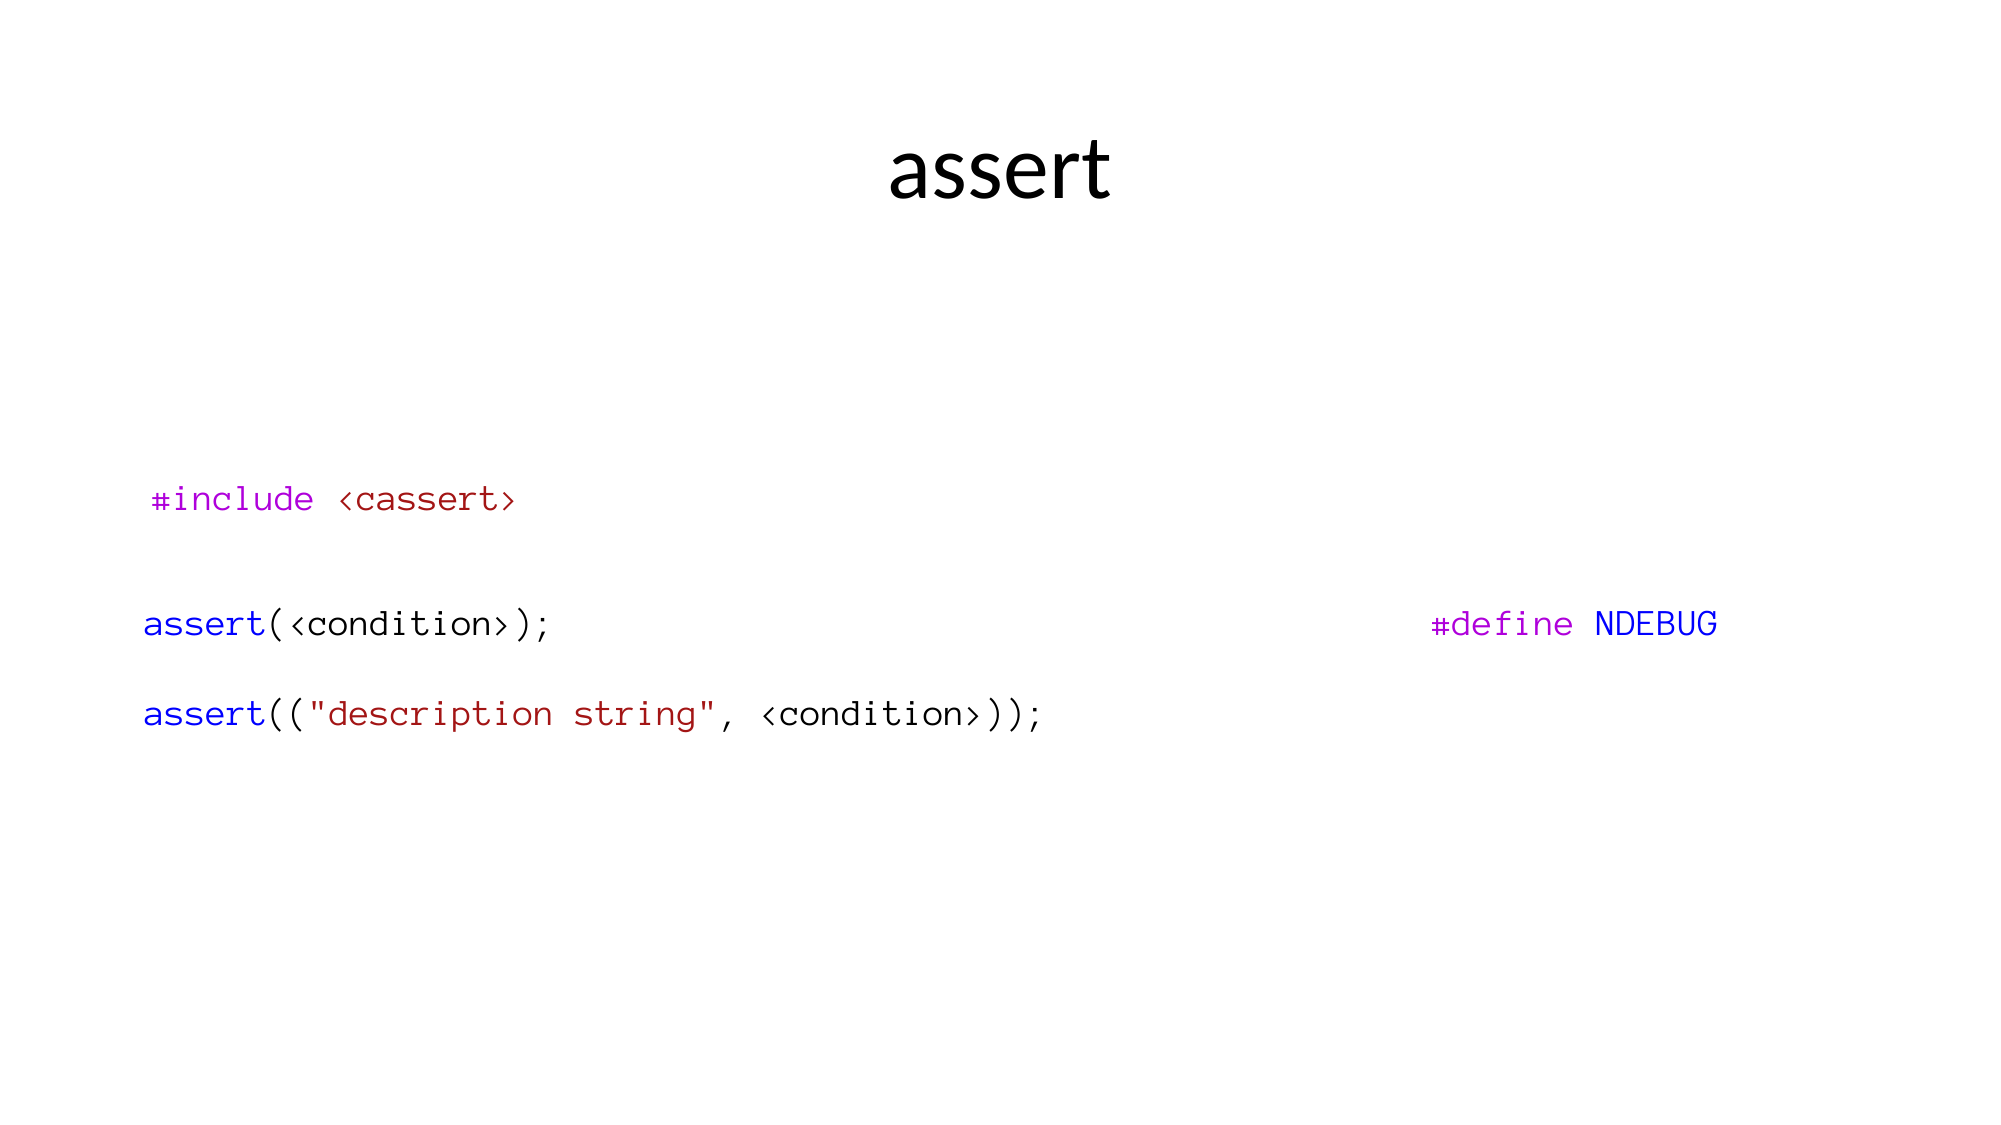

# assert
#include <cassert>
assert(<condition>);
#define NDEBUG
assert(("description string", <condition>));